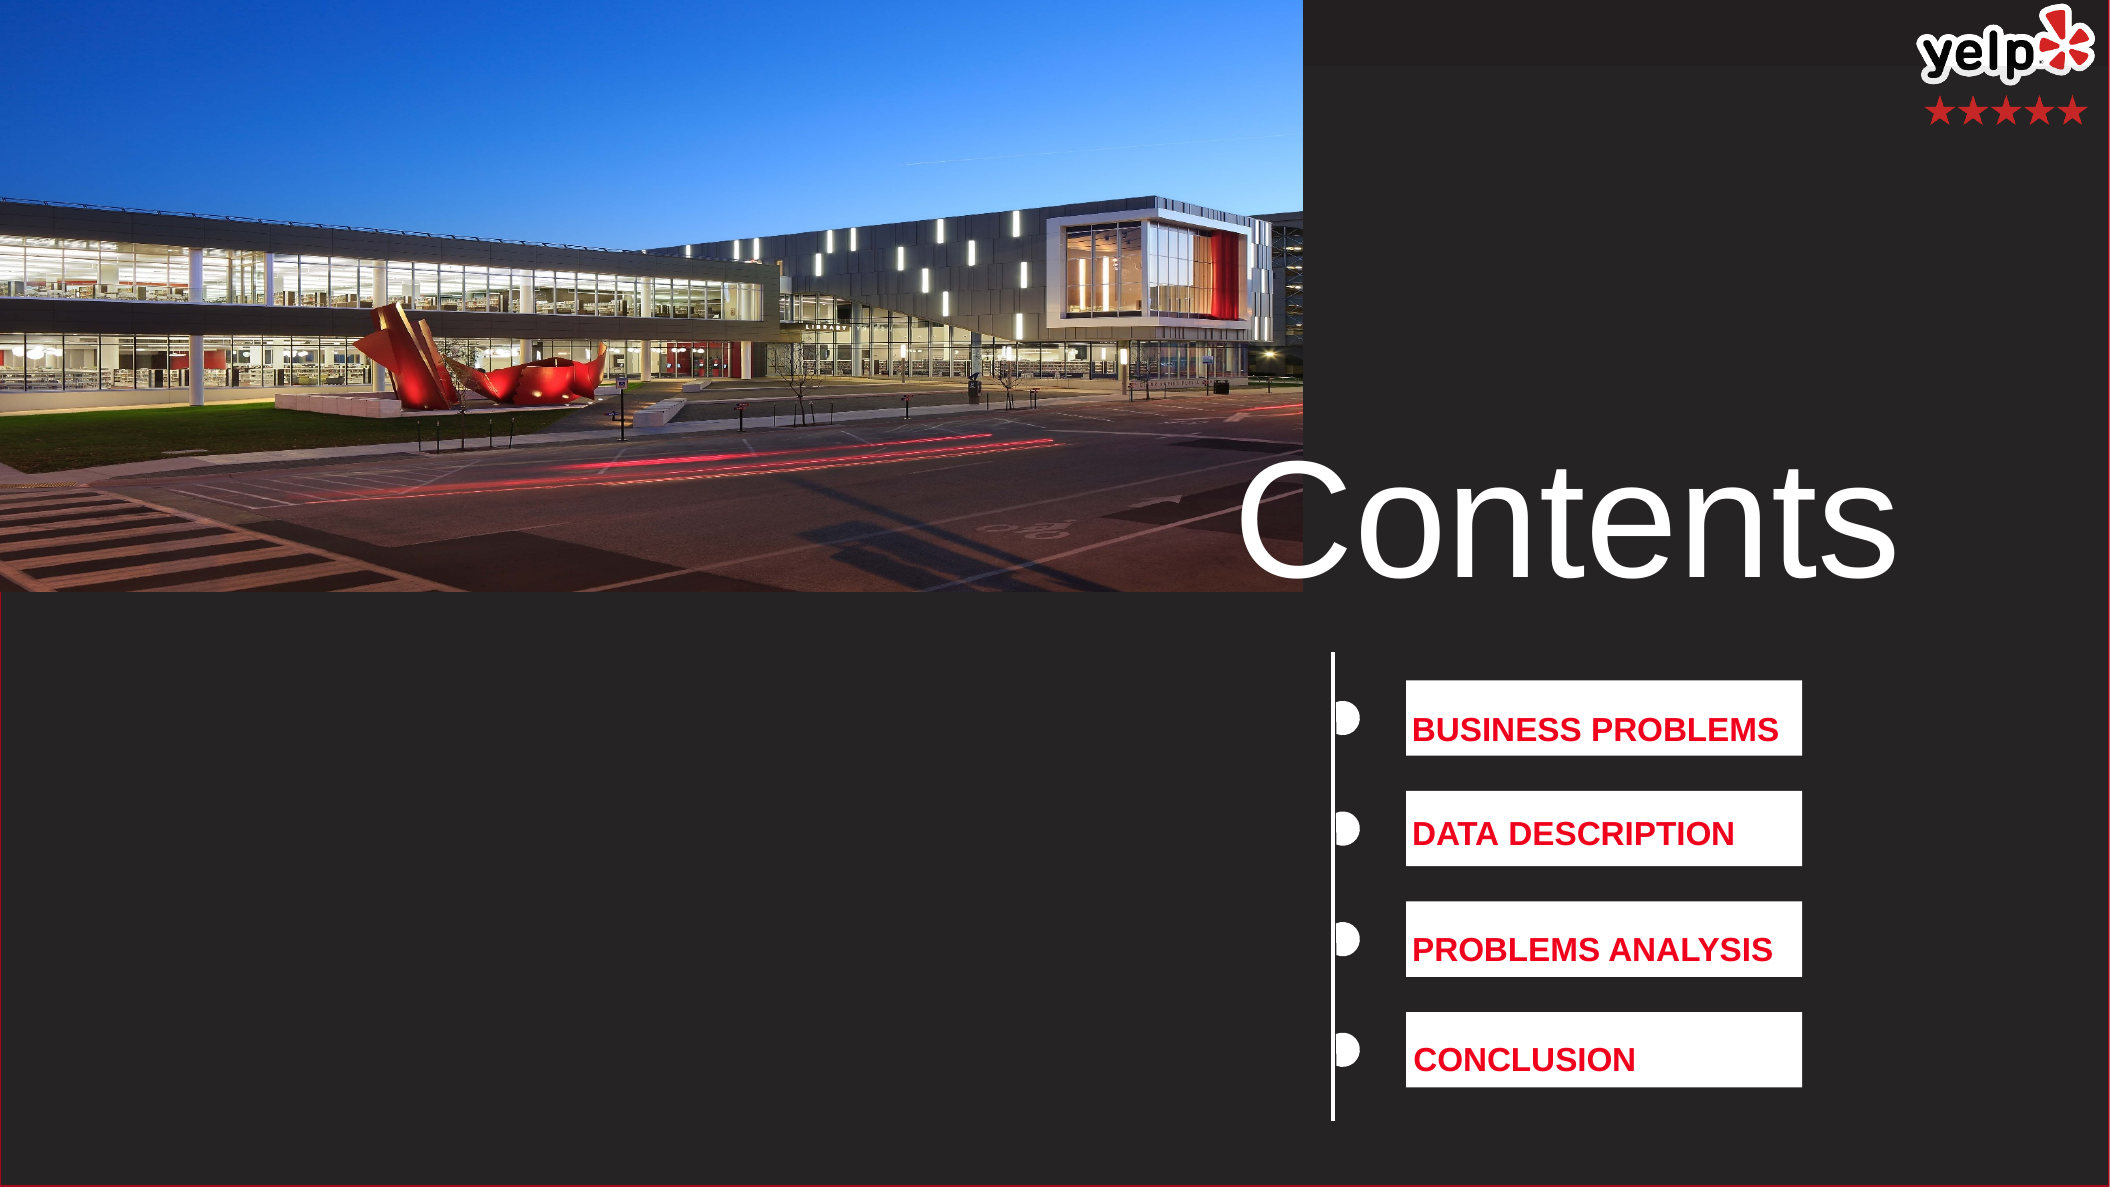

Contents

BUSINESS PROBLEMS

DATA DESCRIPTION

PROBLEMS ANALYSIS

CONCLUSION